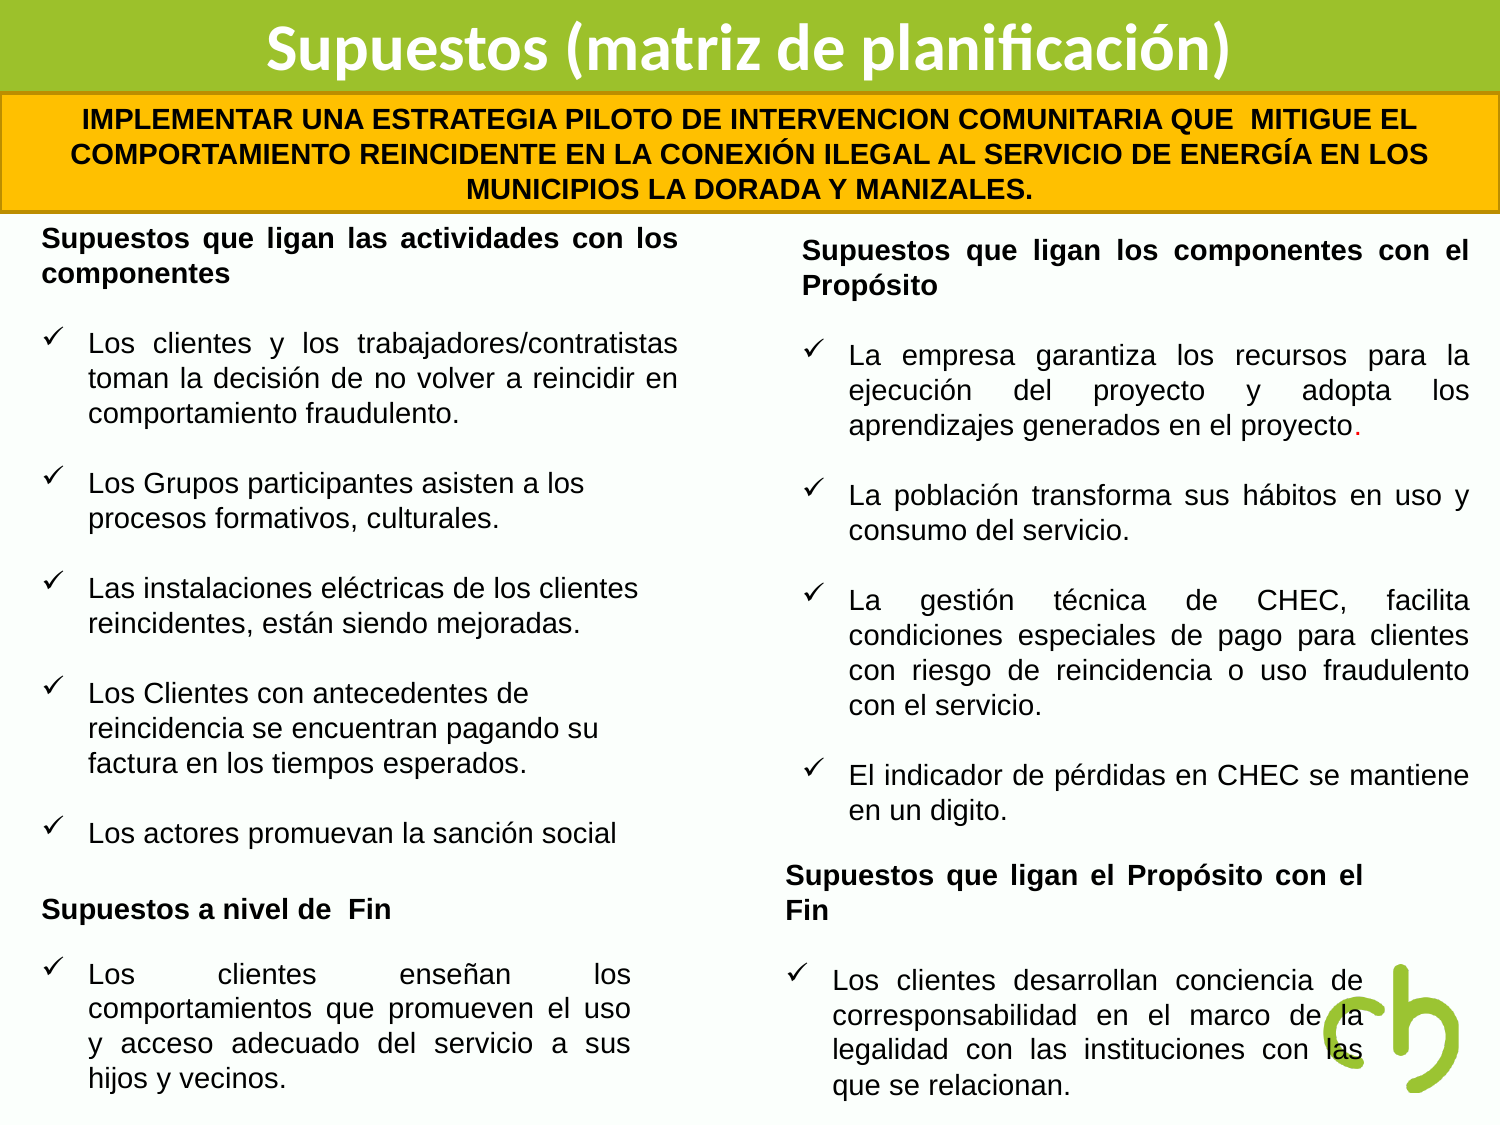

Supuestos (matriz de planificación)
IMPLEMENTAR UNA ESTRATEGIA PILOTO DE INTERVENCION COMUNITARIA QUE  MITIGUE EL COMPORTAMIENTO REINCIDENTE EN LA CONEXIÓN ILEGAL AL SERVICIO DE ENERGÍA EN LOS MUNICIPIOS LA DORADA Y MANIZALES.
Supuestos que ligan las actividades con los componentes

Los clientes y los trabajadores/contratistas toman la decisión de no volver a reincidir en comportamiento fraudulento.

Los Grupos participantes asisten a los procesos formativos, culturales.

Las instalaciones eléctricas de los clientes reincidentes, están siendo mejoradas.

Los Clientes con antecedentes de reincidencia se encuentran pagando su factura en los tiempos esperados.

Los actores promuevan la sanción social
Supuestos que ligan los componentes con el Propósito

La empresa garantiza los recursos para la ejecución del proyecto y adopta los aprendizajes generados en el proyecto.

La población transforma sus hábitos en uso y consumo del servicio.

La gestión técnica de CHEC, facilita condiciones especiales de pago para clientes con riesgo de reincidencia o uso fraudulento con el servicio.

El indicador de pérdidas en CHEC se mantiene en un digito.
Supuestos que ligan el Propósito con el Fin

Los clientes desarrollan conciencia de corresponsabilidad en el marco de la legalidad con las instituciones con las que se relacionan.
Supuestos a nivel de  Fin

Los clientes enseñan los comportamientos que promueven el uso y acceso adecuado del servicio a sus hijos y vecinos.